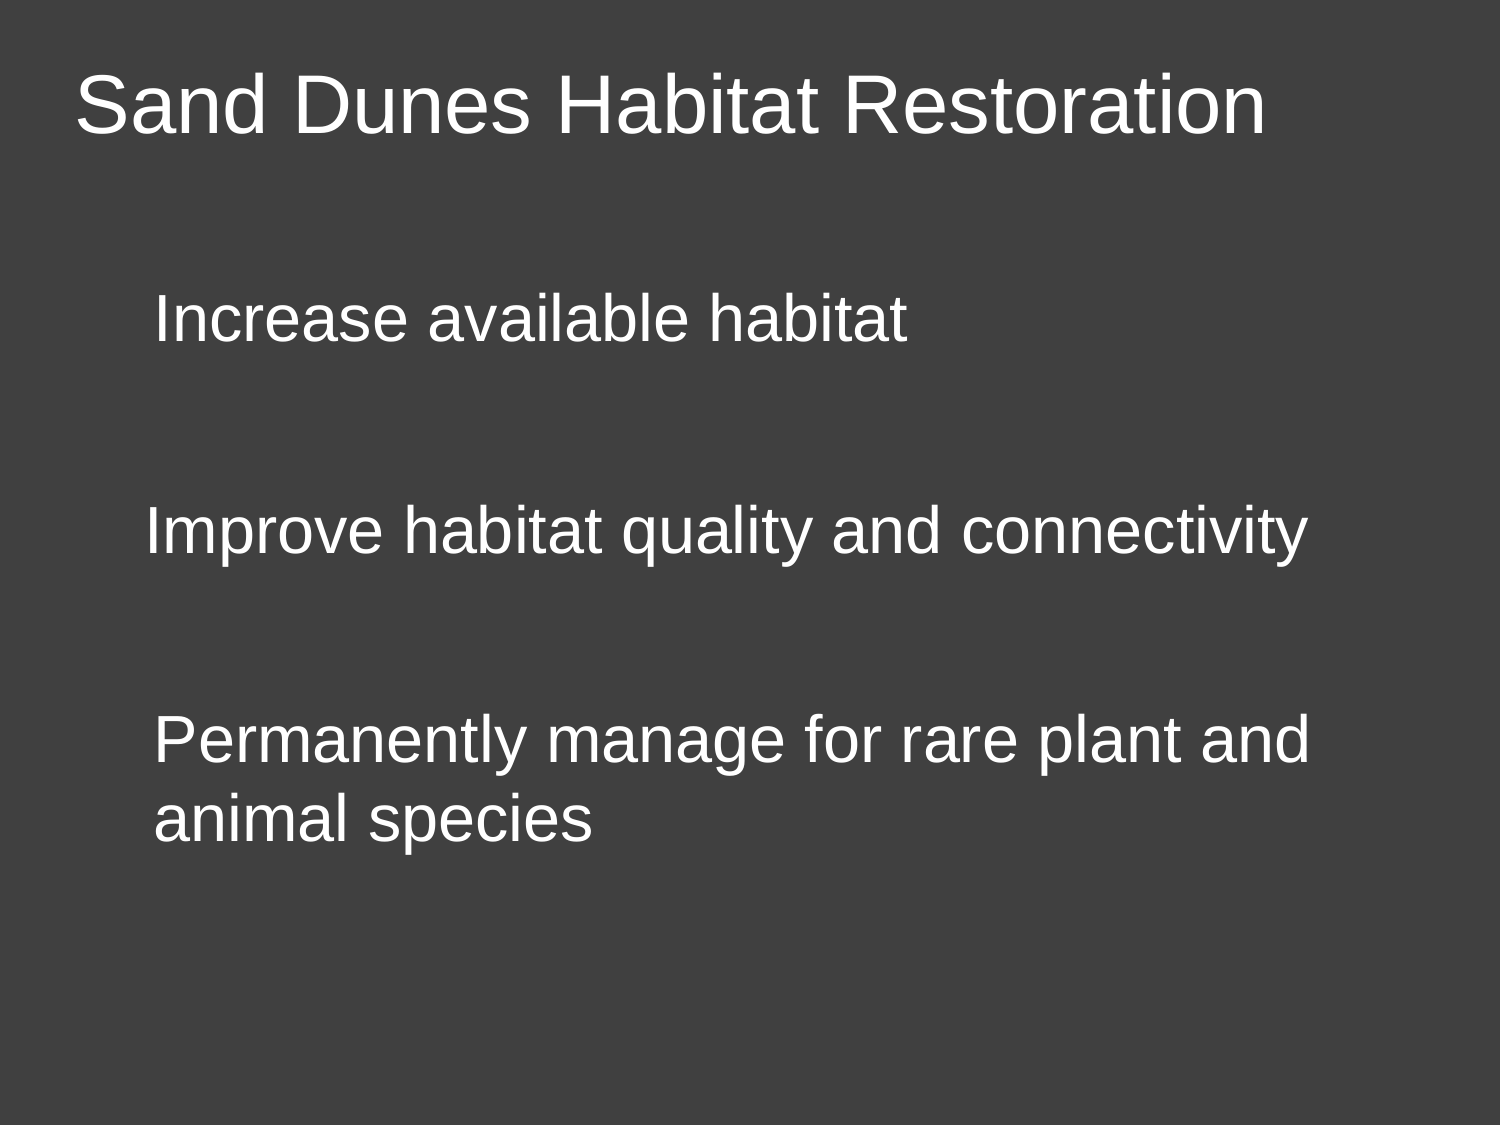

Sand Dunes Habitat Restoration
Increase available habitat
Improve habitat quality and connectivity
Permanently manage for rare plant and animal species